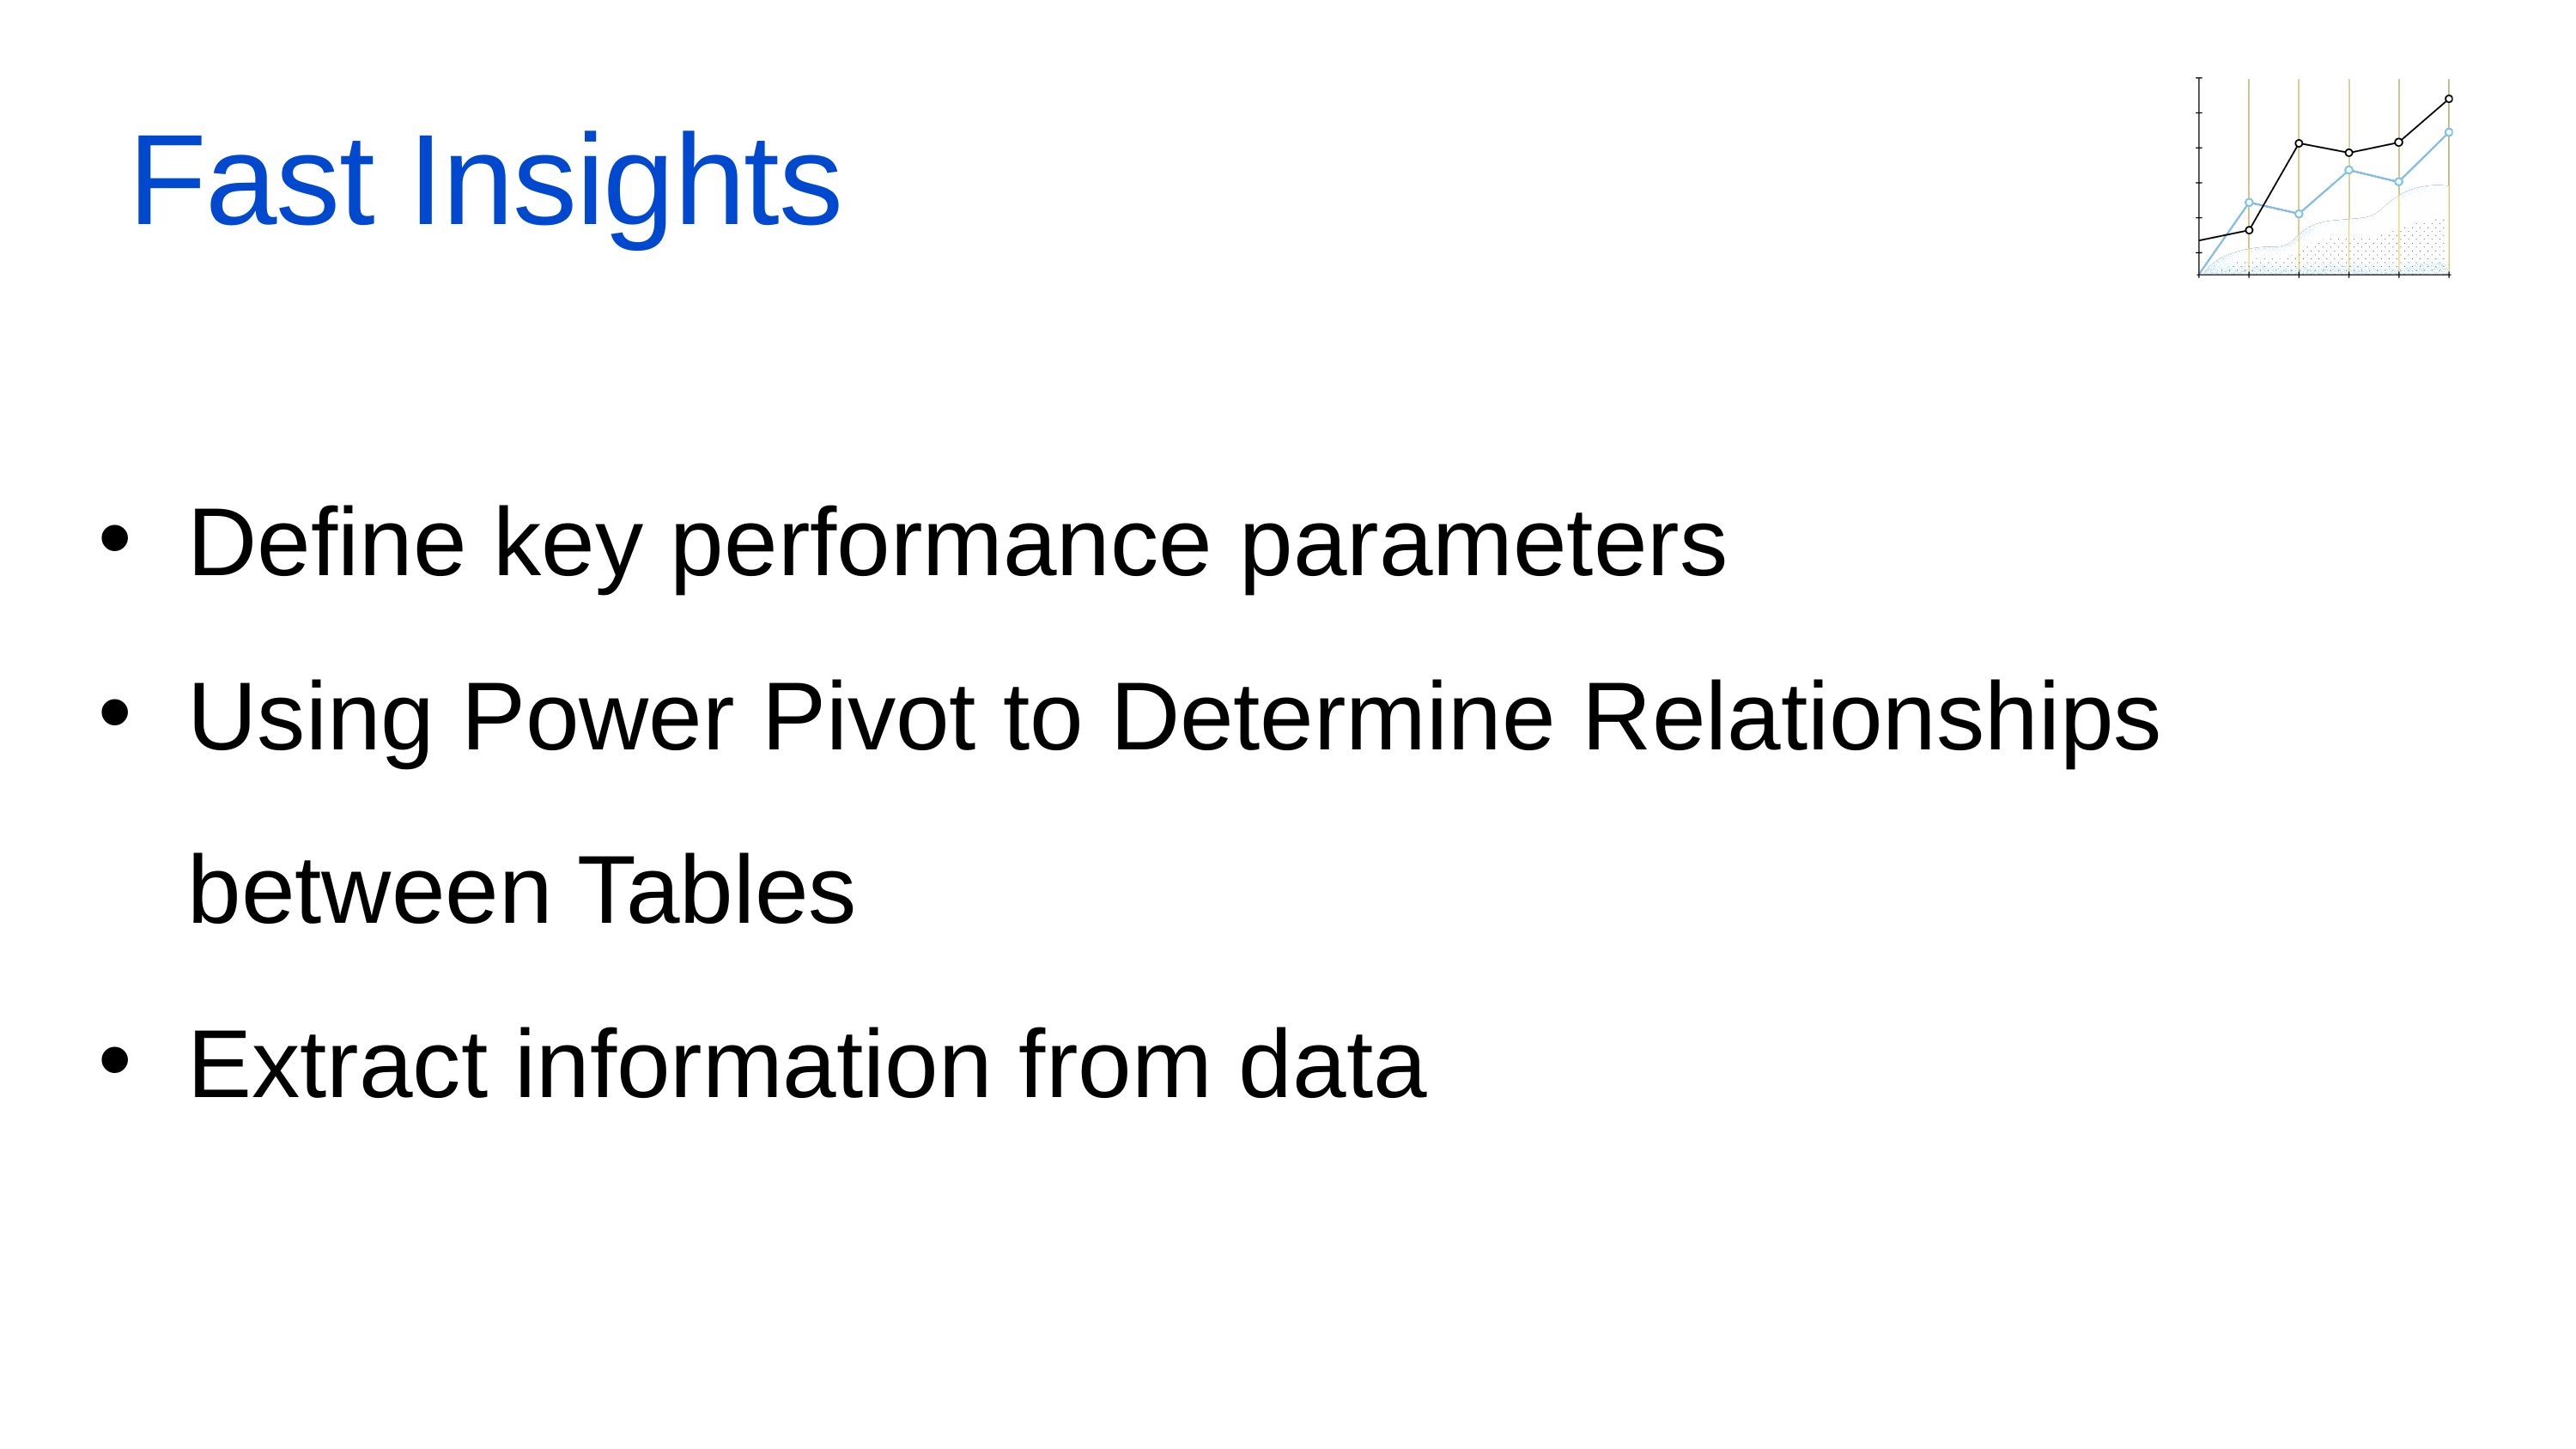

Fast Insights

Define key performance parameters
Using Power Pivot to Determine Relationships between Tables
Extract information from data